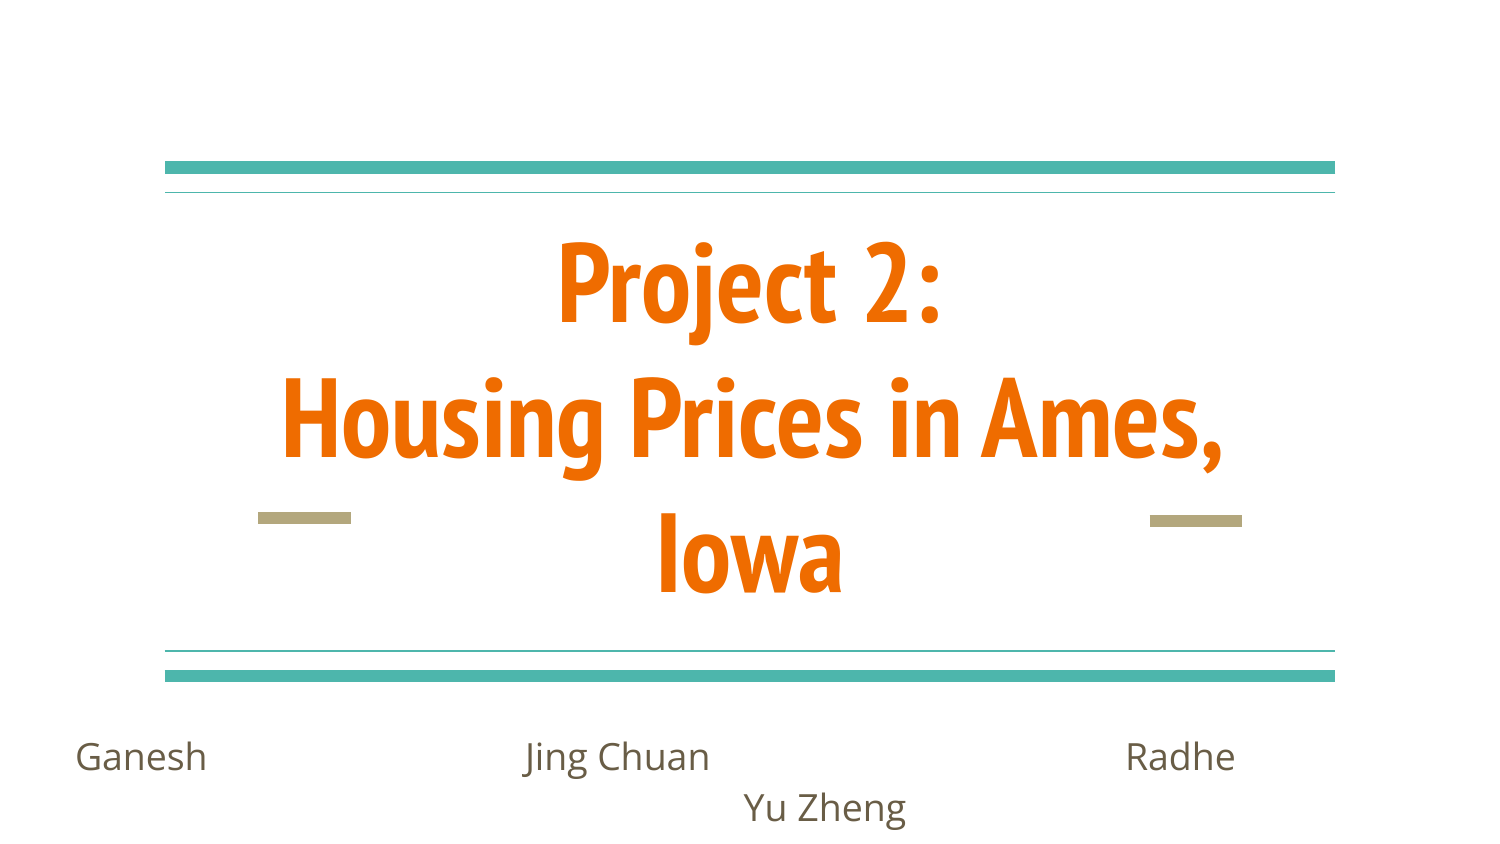

# Project 2:
Housing Prices in Ames, Iowa
Ganesh			Jing Chuan			Radhe			Yu Zheng